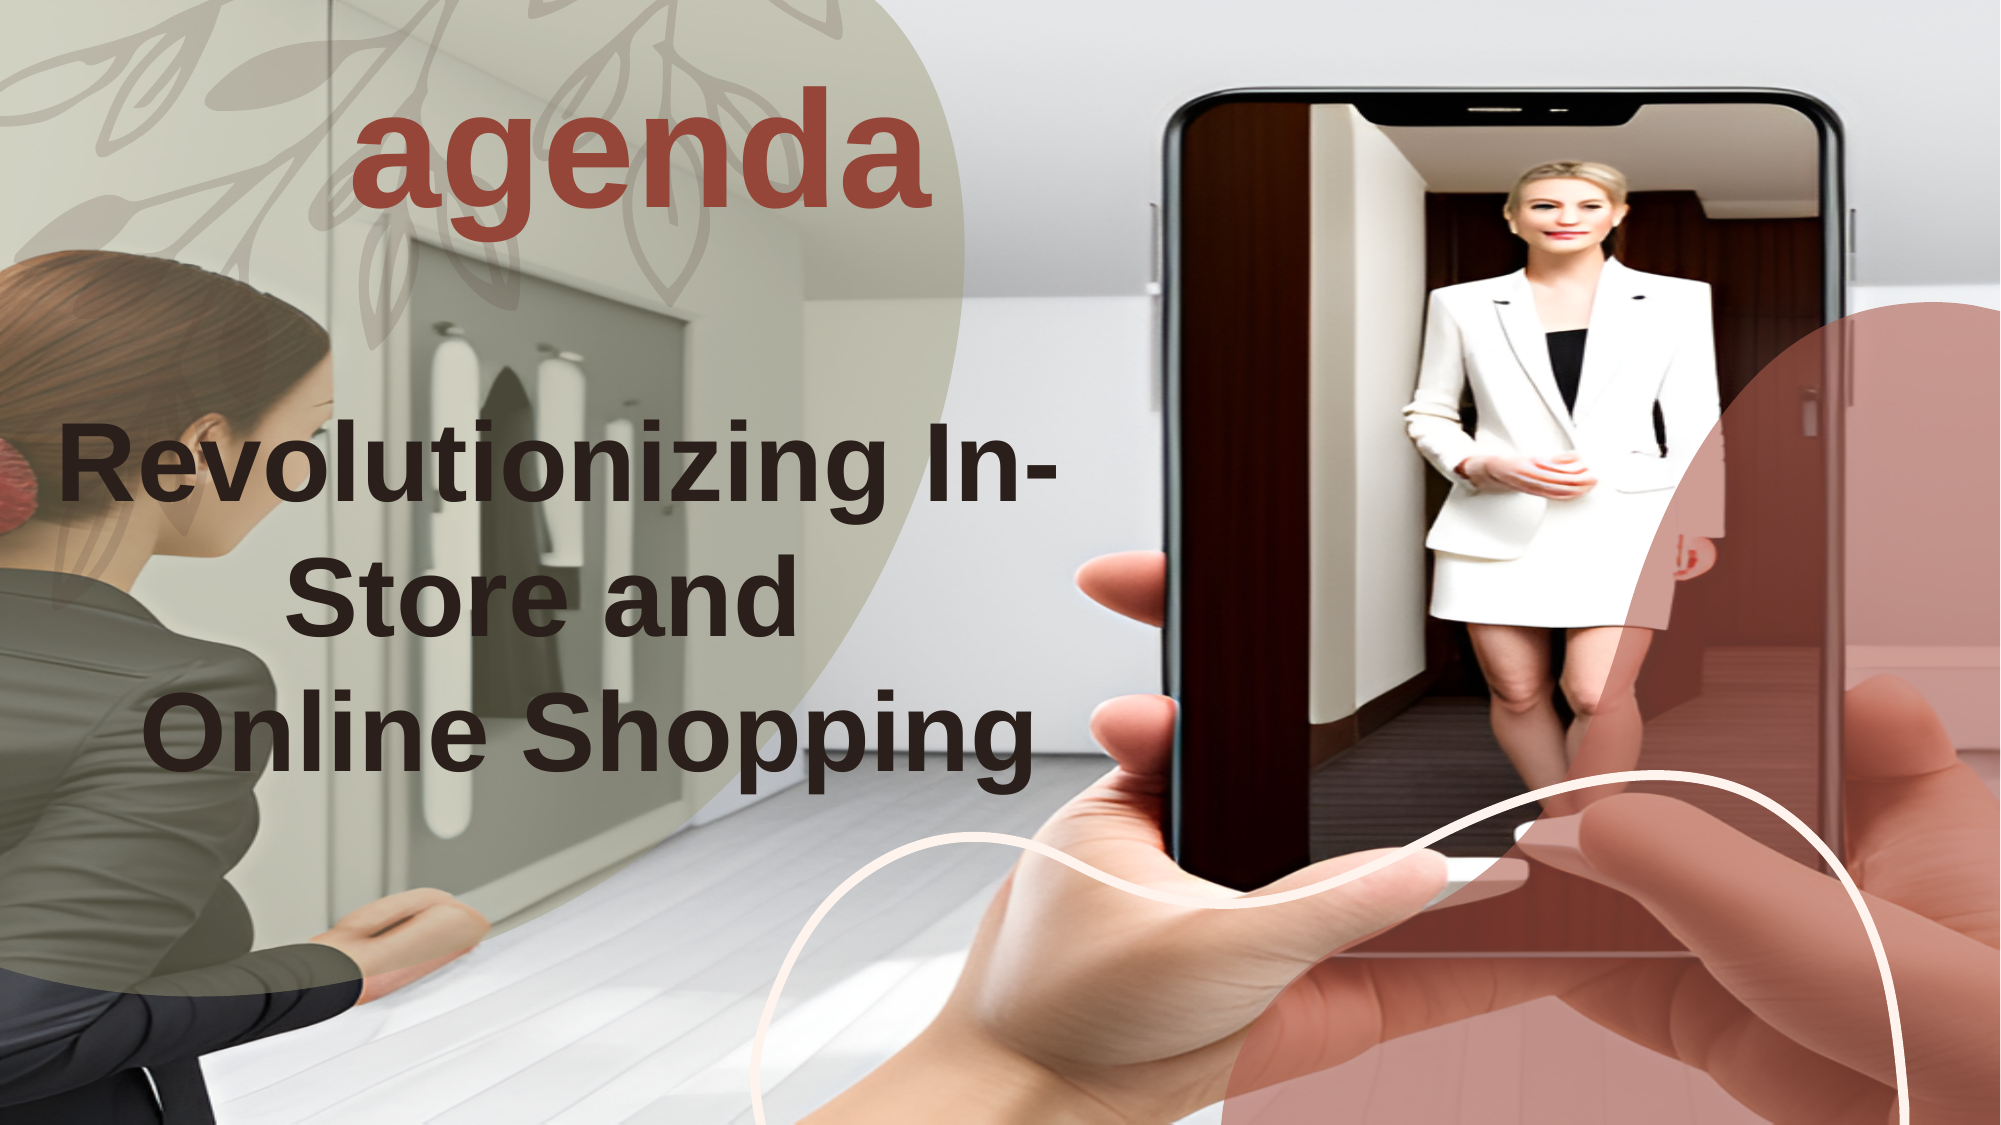

# agenda

Revolutionizing In-Store and 
  Online Shopping